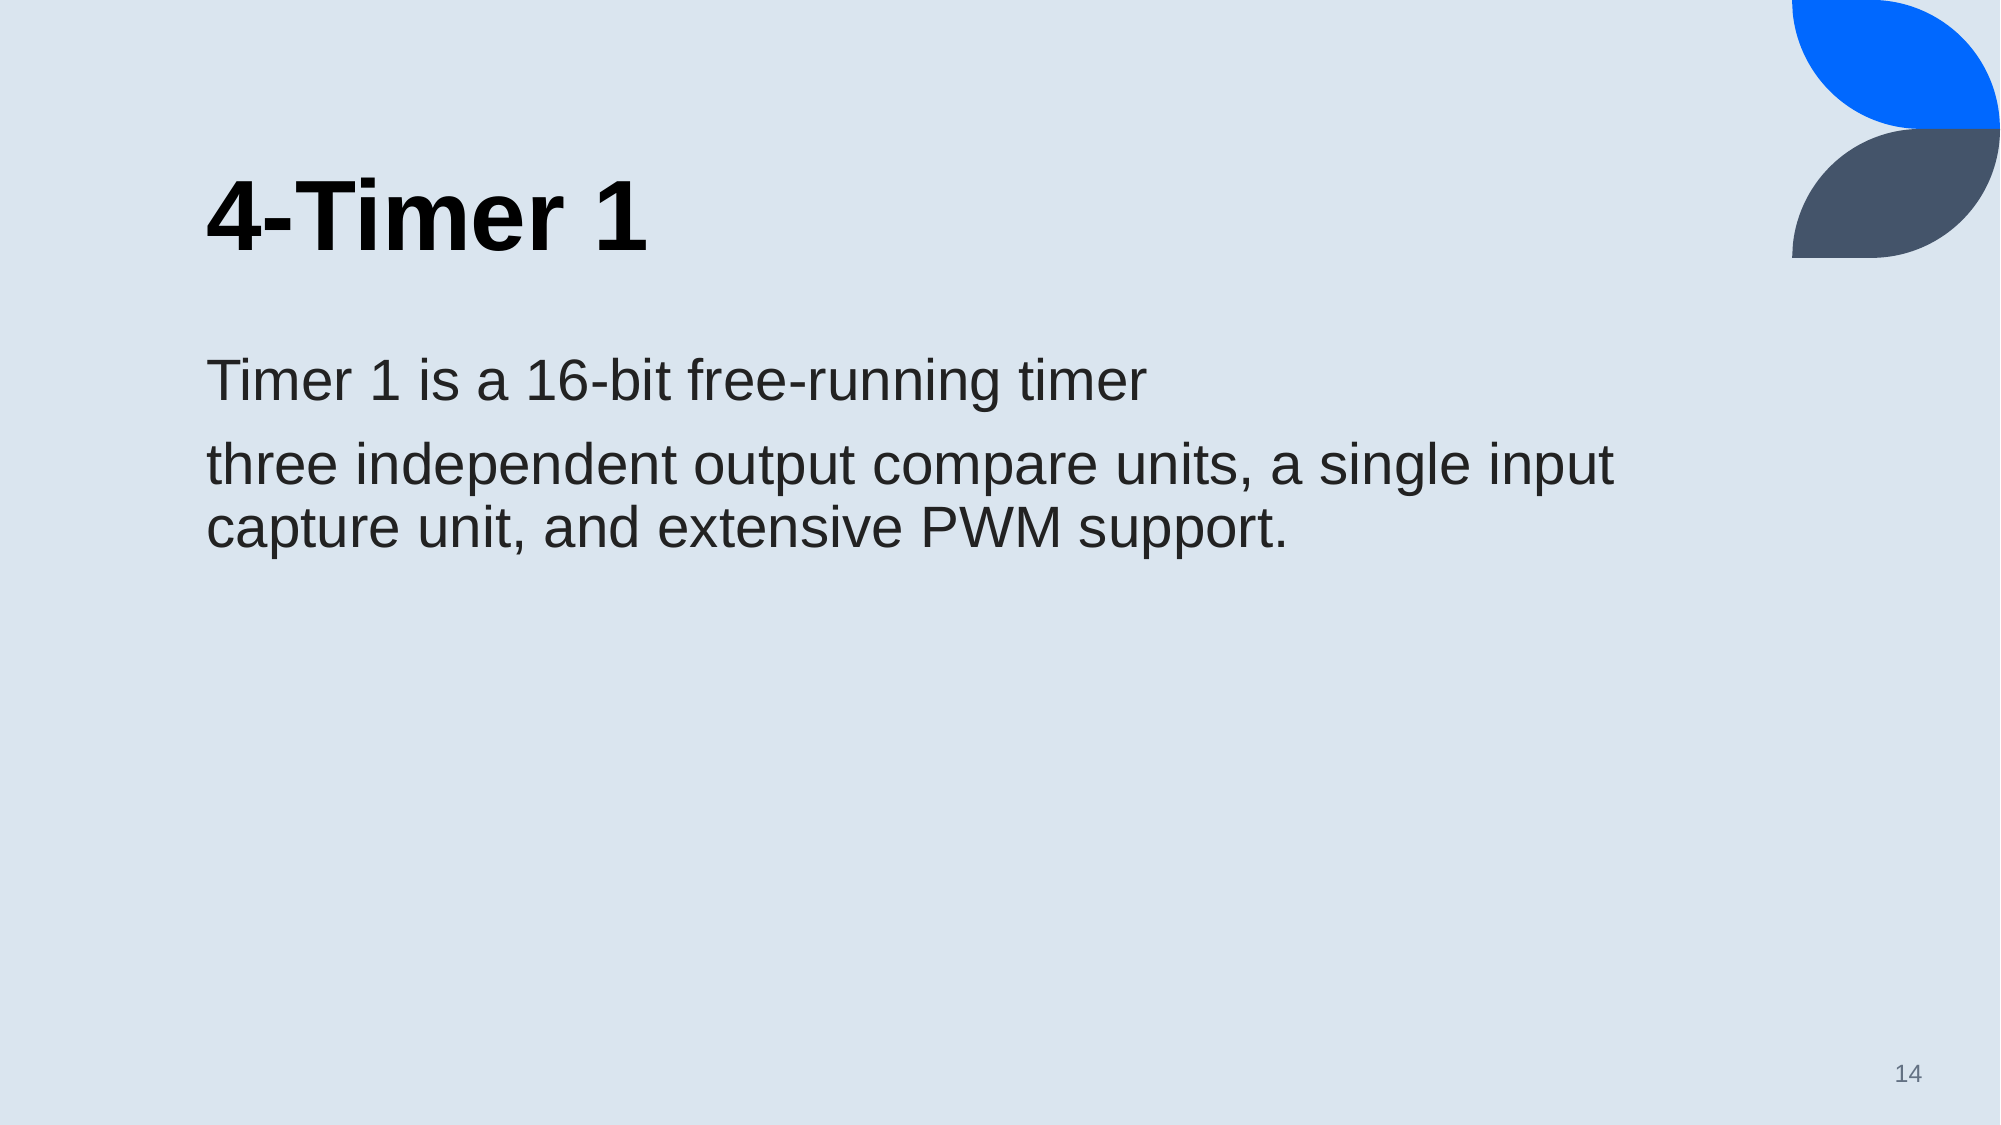

# 4-Timer 1
Timer 1 is a 16-bit free-running timer
three independent output compare units, a single input capture unit, and extensive PWM support.

14